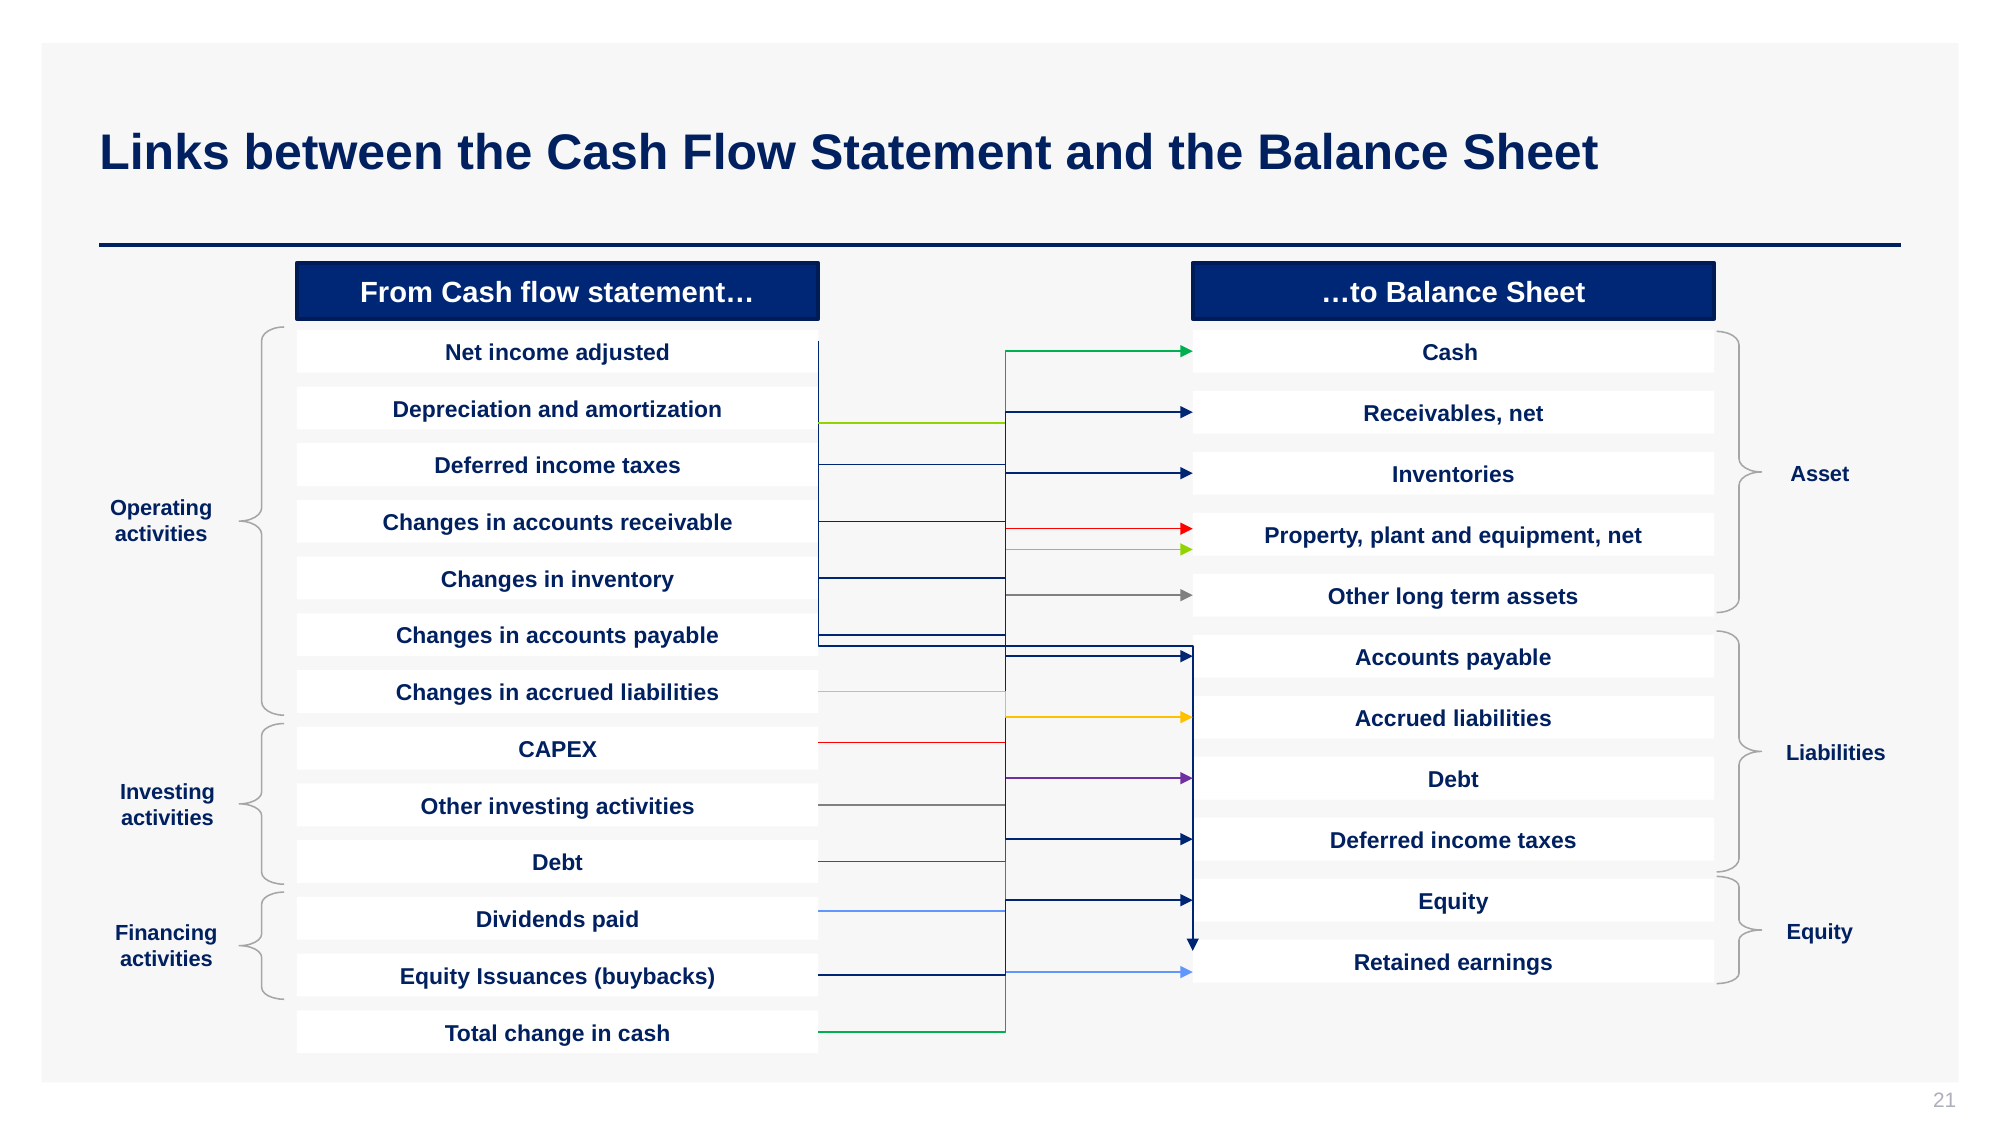

# Links between the Cash Flow Statement and the Balance Sheet
From Cash flow statement…
…to Balance Sheet

Net income adjusted
Cash

Depreciation and amortization
Receivables, net
Deferred income taxes
Inventories
Asset
Operating activities
Changes in accounts receivable
Property, plant and equipment, net
Changes in inventory
Other long term assets
Changes in accounts payable

Accounts payable
Changes in accrued liabilities
Accrued liabilities

CAPEX
Liabilities
Debt
Investing activities
Other investing activities
Deferred income taxes
Debt

Equity

Dividends paid
Equity
Financing activities
Retained earnings
Equity Issuances (buybacks)
Total change in cash
21